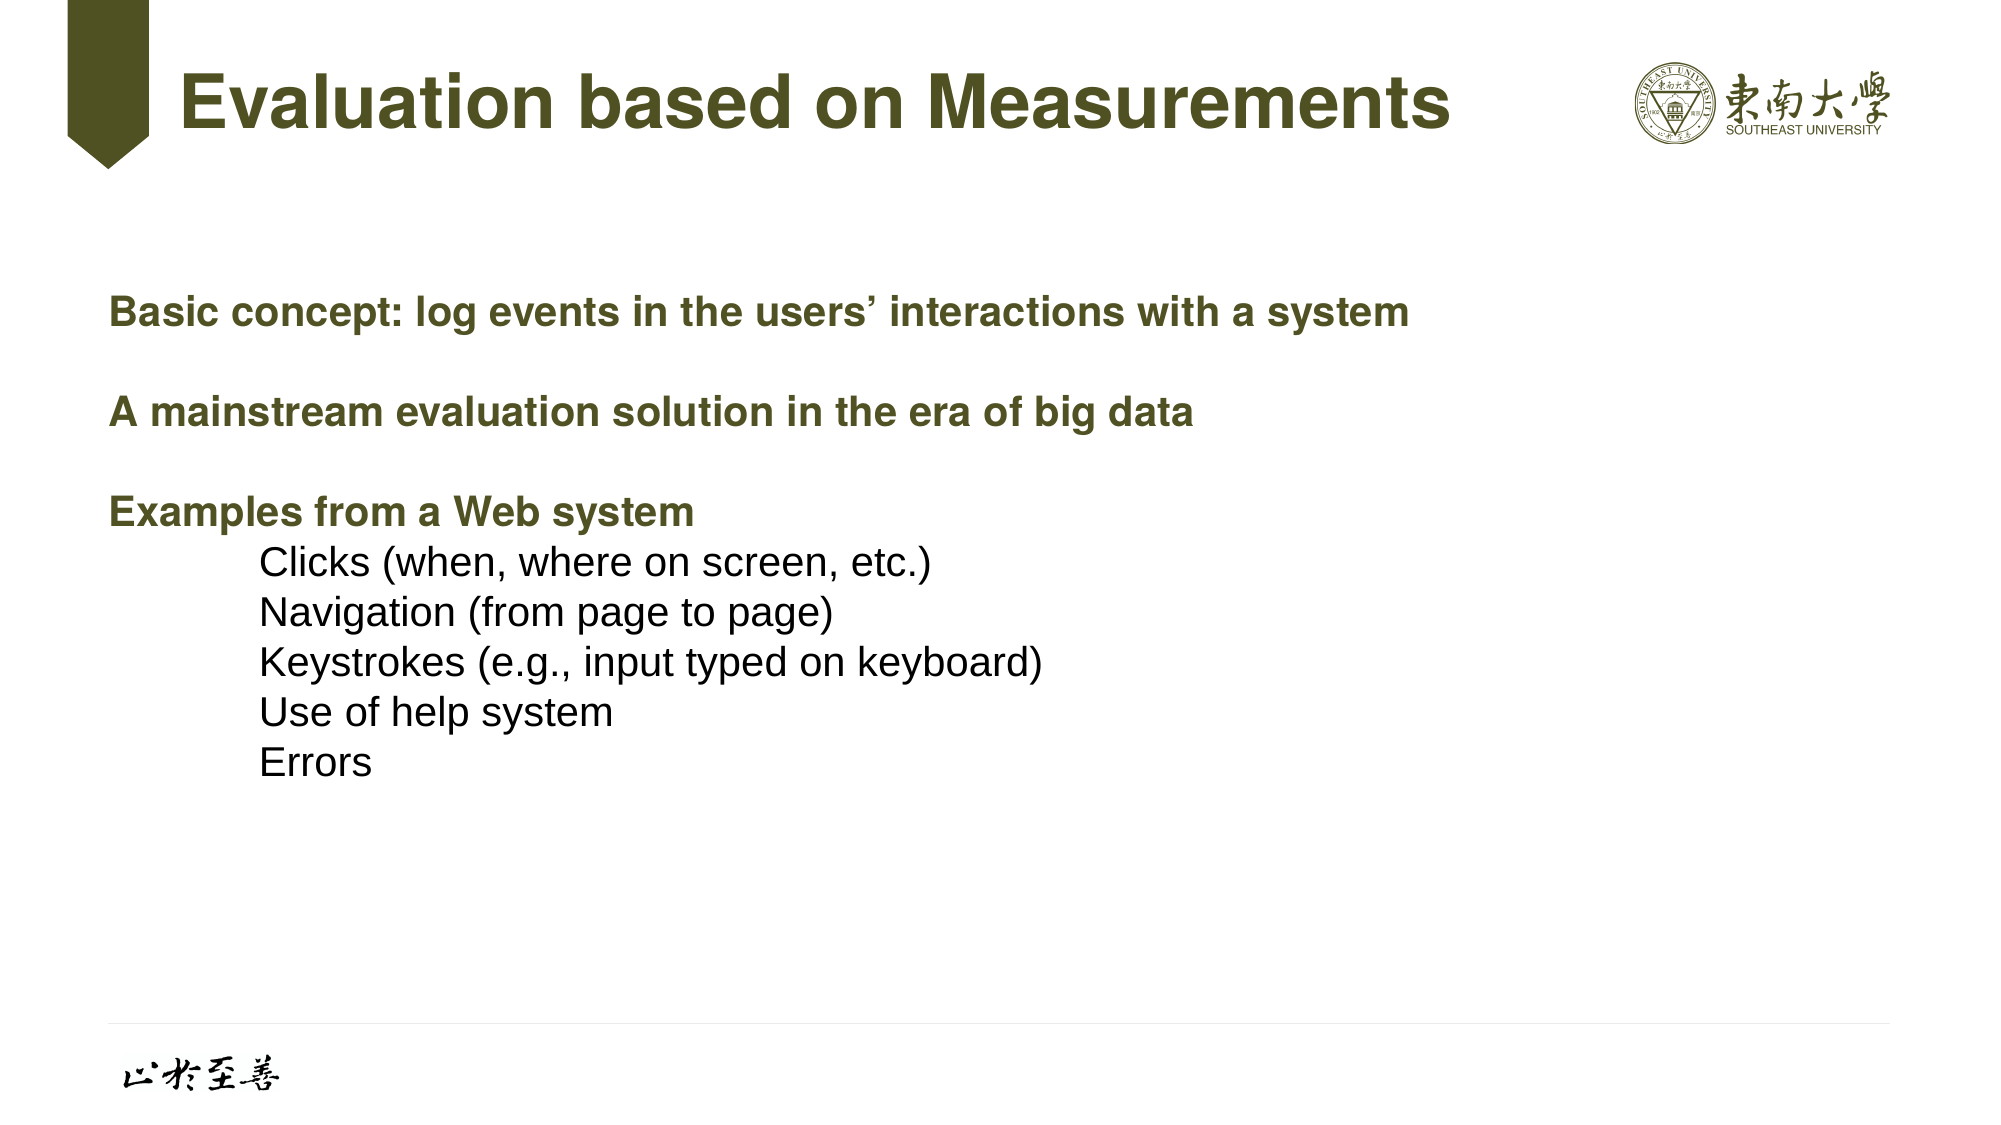

# Evaluation based on Measurements
Basic concept: log events in the users’ interactions with a system

A mainstream evaluation solution in the era of big data

Examples from a Web system
	Clicks (when, where on screen, etc.)
	Navigation (from page to page)
	Keystrokes (e.g., input typed on keyboard)
	Use of help system
	Errors

79